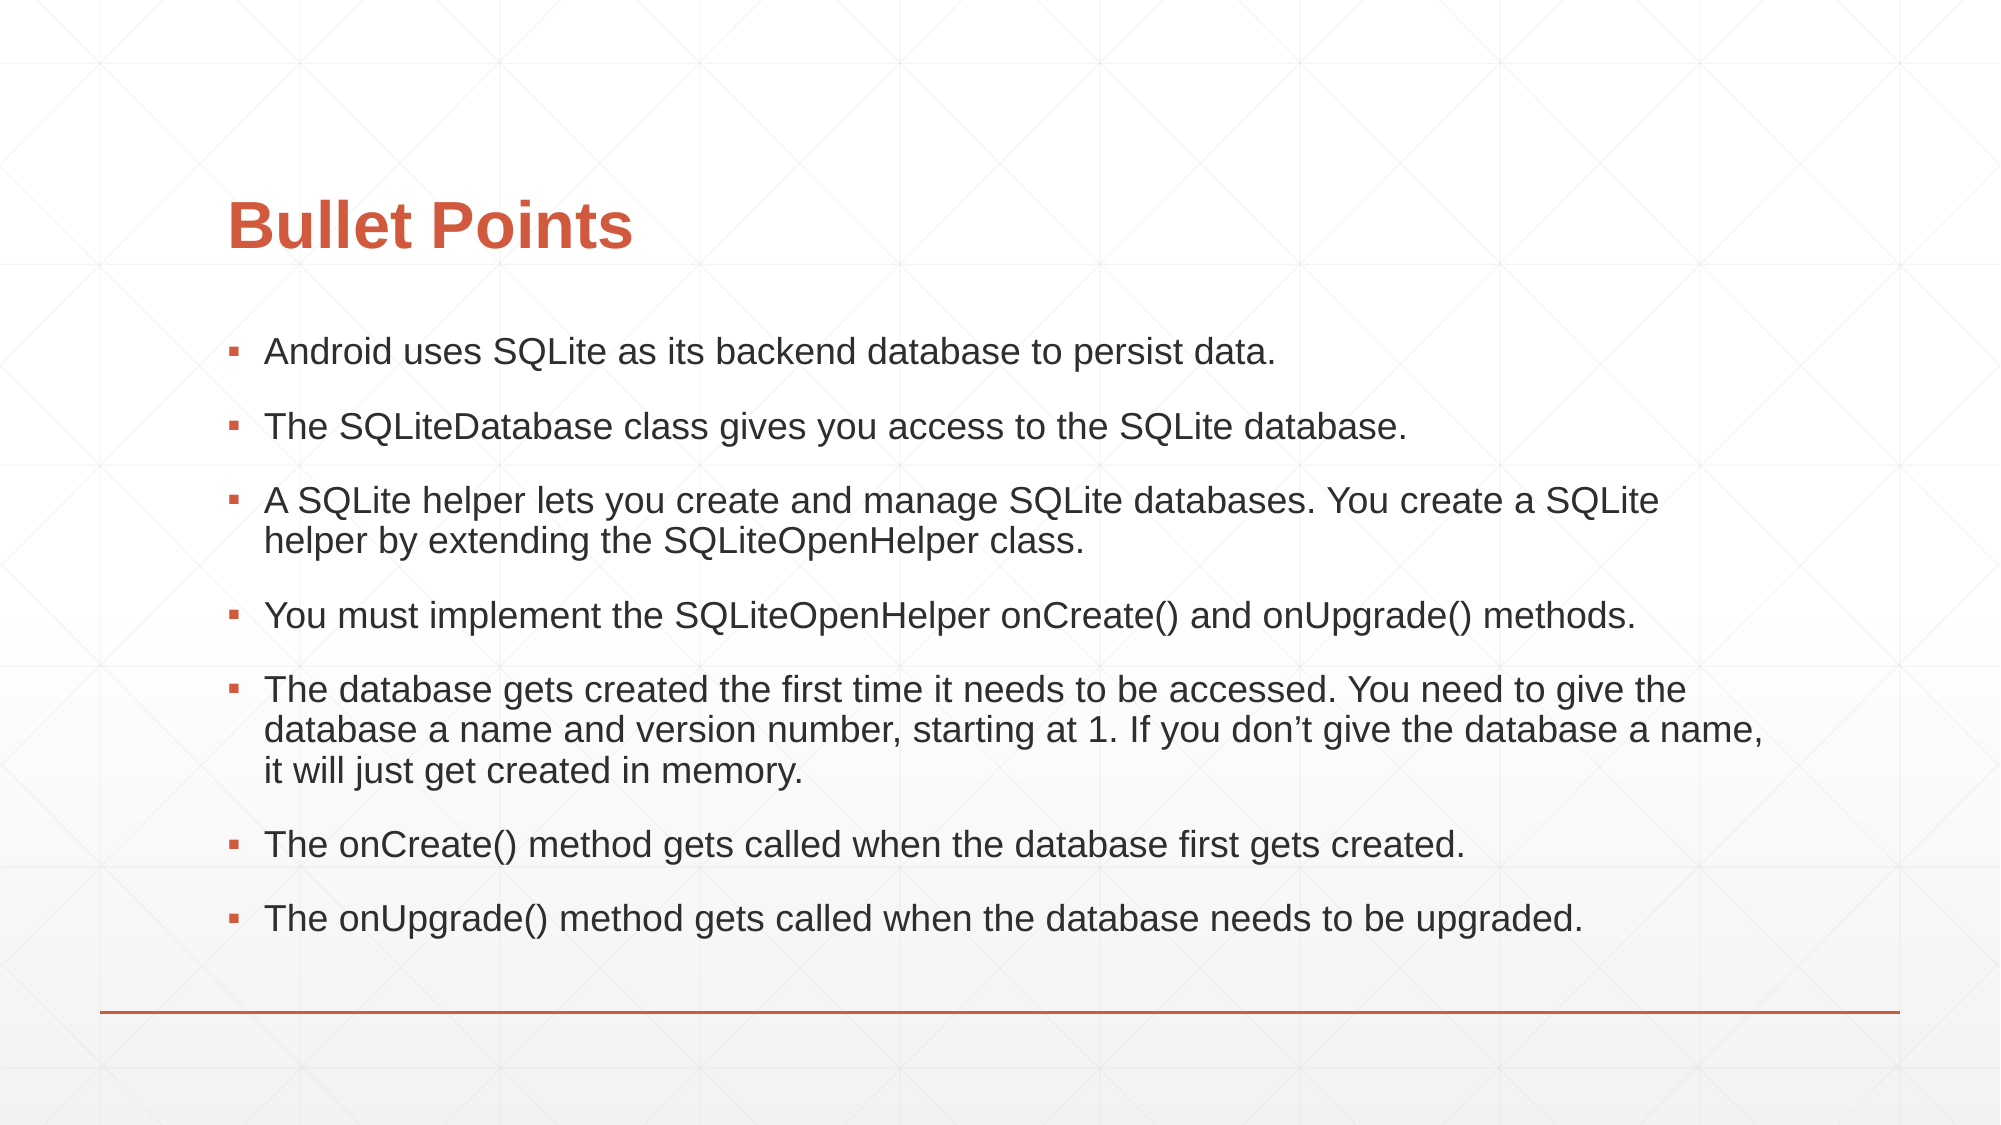

# Bullet Points
Android uses SQLite as its backend database to persist data.
The SQLiteDatabase class gives you access to the SQLite database.
A SQLite helper lets you create and manage SQLite databases. You create a SQLite helper by extending the SQLiteOpenHelper class.
You must implement the SQLiteOpenHelper onCreate() and onUpgrade() methods.
The database gets created the first time it needs to be accessed. You need to give the database a name and version number, starting at 1. If you don’t give the database a name, it will just get created in memory.
The onCreate() method gets called when the database first gets created.
The onUpgrade() method gets called when the database needs to be upgraded.